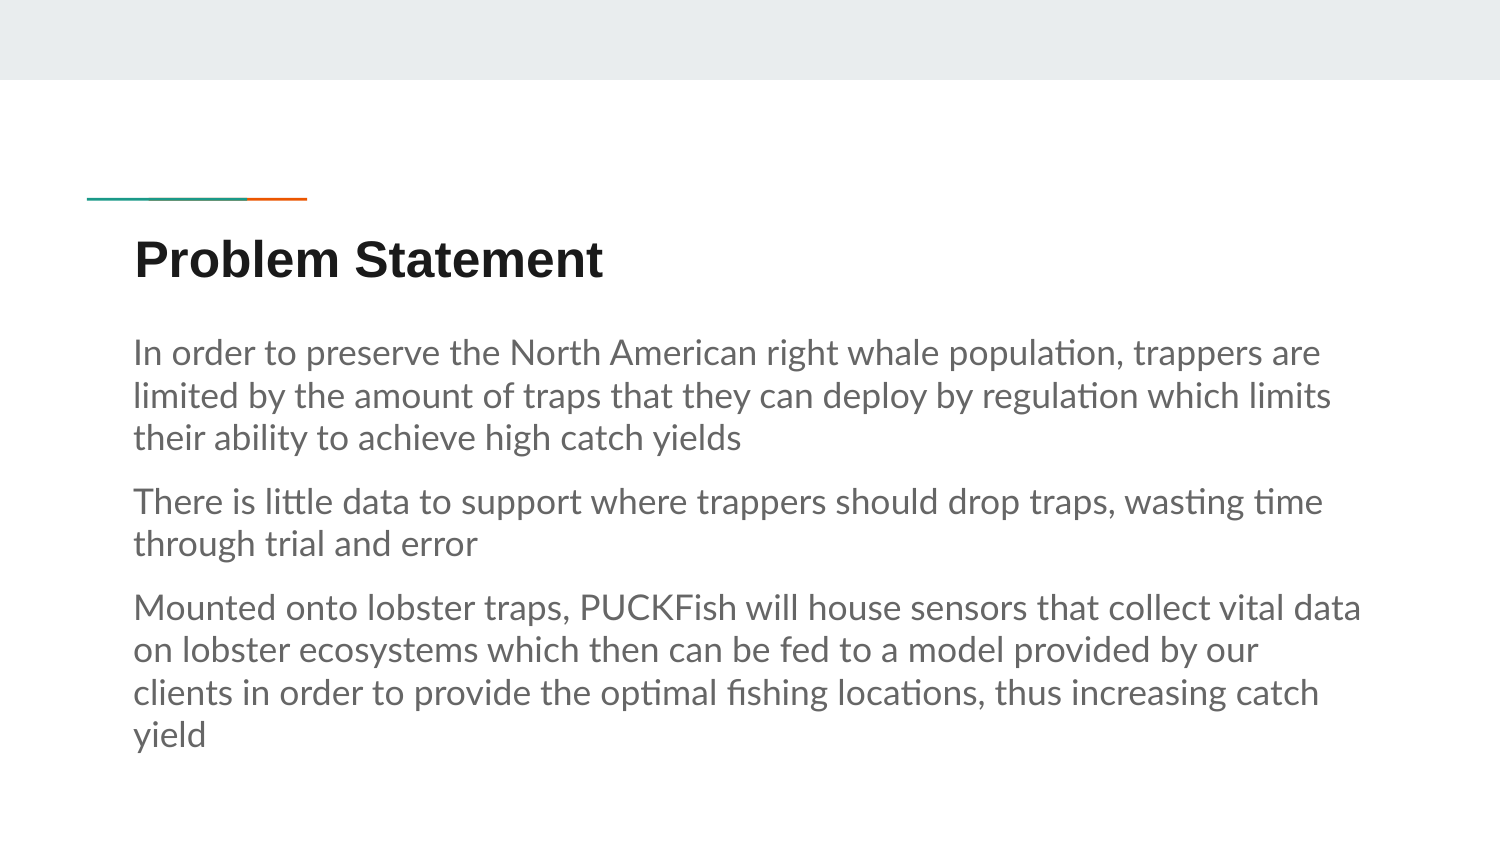

# Problem Statement

In order to preserve the North American right whale population, trappers are limited by the amount of traps that they can deploy by regulation which limits their ability to achieve high catch yields
There is little data to support where trappers should drop traps, wasting time through trial and error
Mounted onto lobster traps, PUCKFish will house sensors that collect vital data on lobster ecosystems which then can be fed to a model provided by our clients in order to provide the optimal fishing locations, thus increasing catch yield